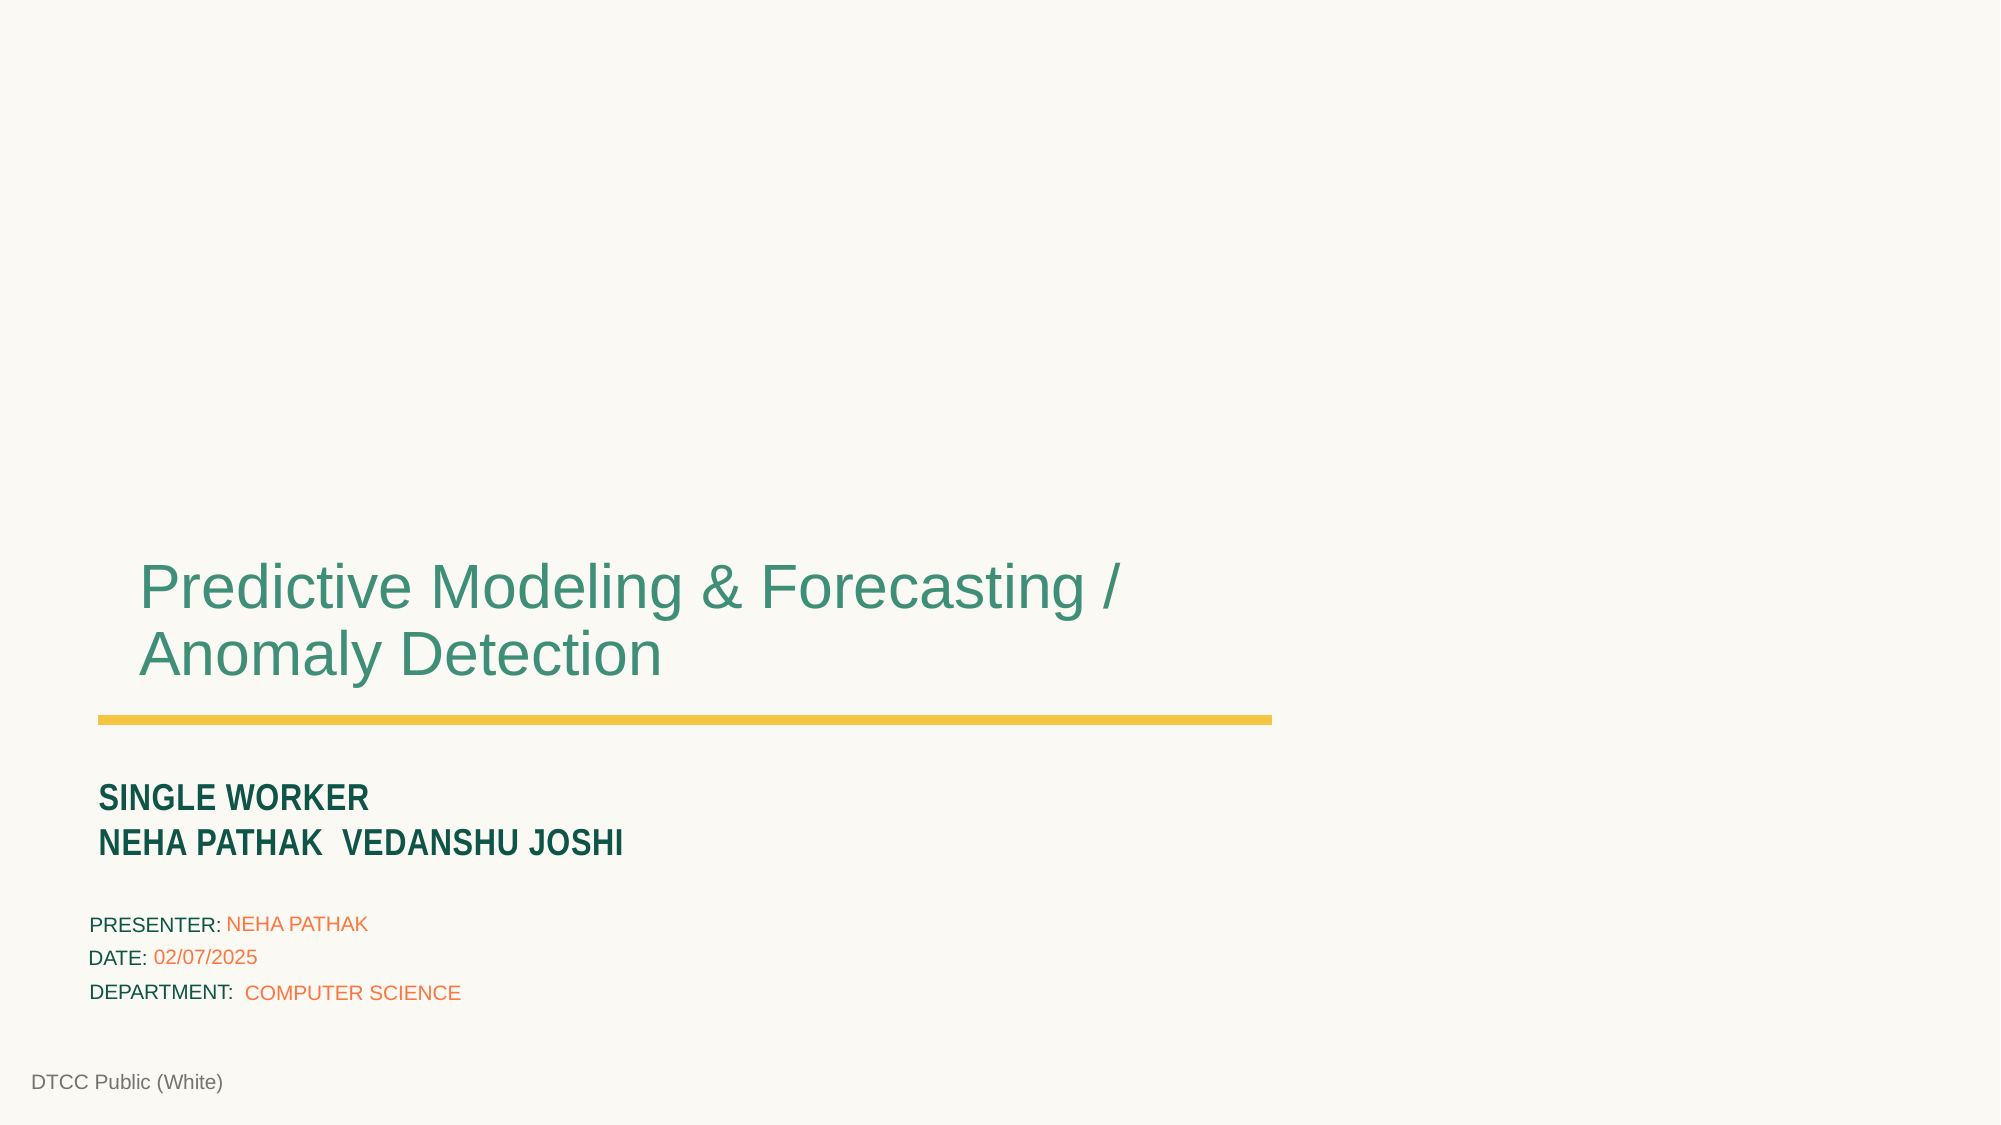

# Predictive Modeling & Forecasting / Anomaly Detection
SINGLE WORKER
NEHA PATHAK  VEDANSHU JOSHI
NEHA PATHAK
PRESENTER:
DATE:
02/07/2025
DEPARTMENT:
COMPUTER SCIENCE